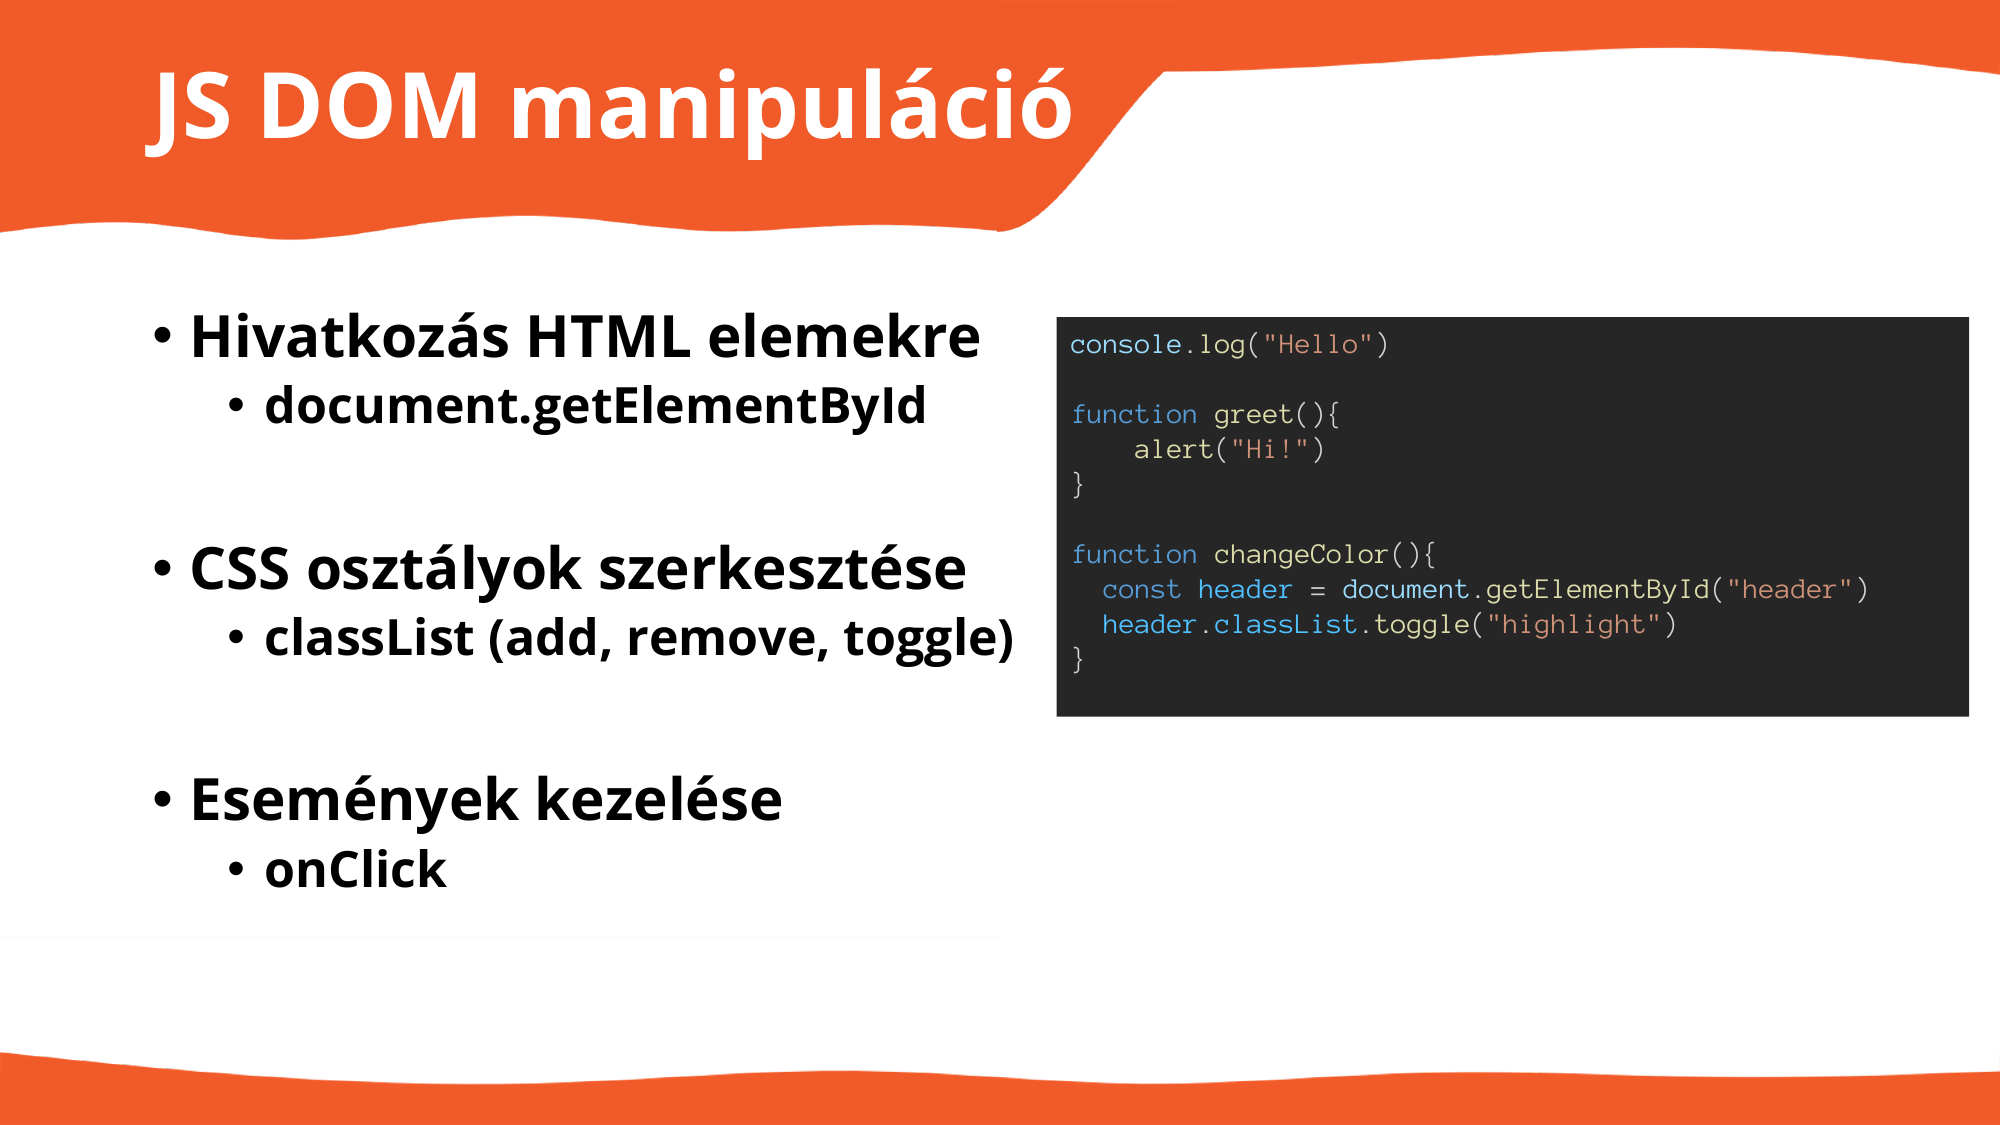

# JS DOM manipuláció
Hivatkozás HTML elemekre
document.getElementById

CSS osztályok szerkesztése
classList (add, remove, toggle)

Események kezelése
onClick

console.log("Hello")
function greet(){
    alert("Hi!")
}
function changeColor(){
  const header = document.getElementById("header")
  header.classList.toggle("highlight")
}